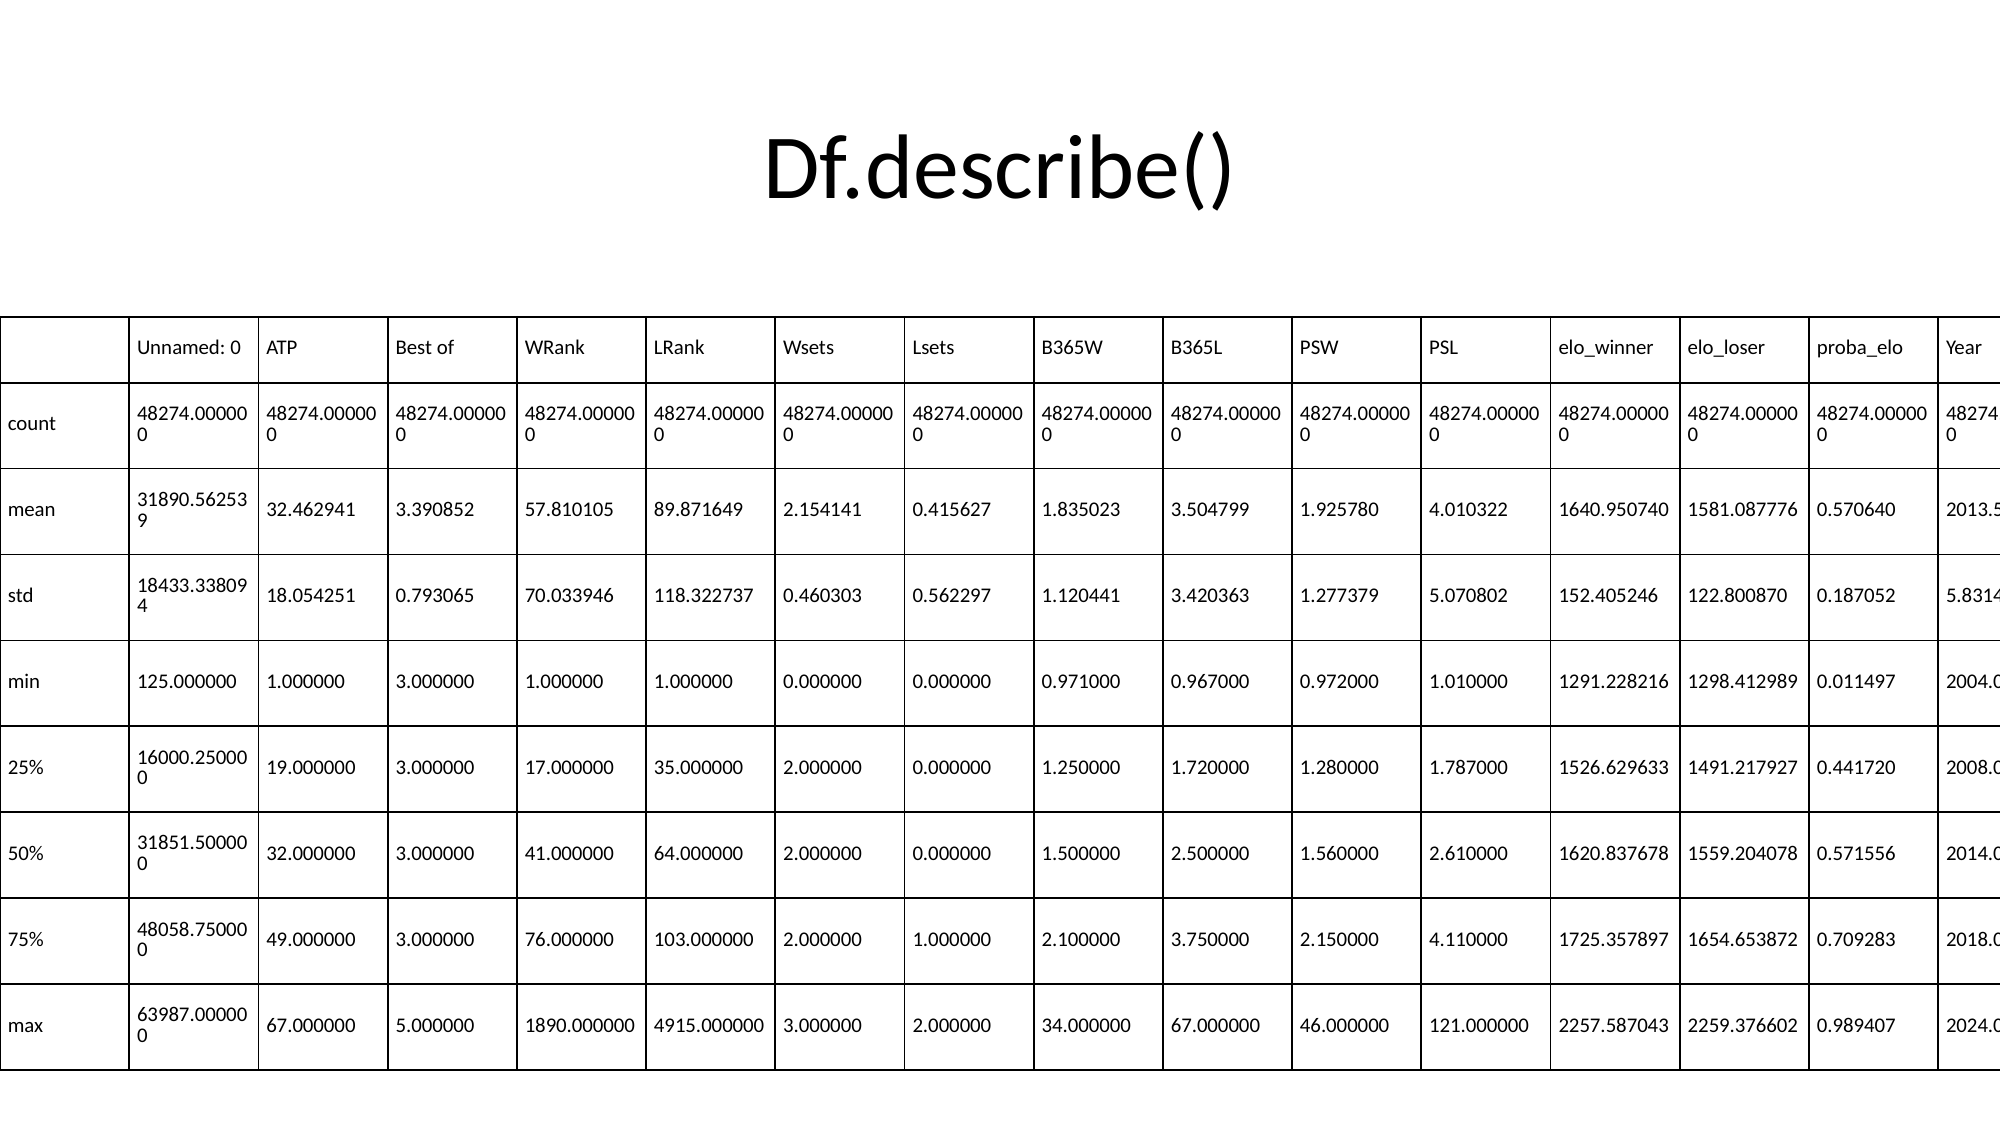

# Df.describe()
|  | Unnamed: 0 | ATP | Best of | WRank | LRank | Wsets | Lsets | B365W | B365L | PSW | PSL | elo\_winner | elo\_loser | proba\_elo | Year |
| --- | --- | --- | --- | --- | --- | --- | --- | --- | --- | --- | --- | --- | --- | --- | --- |
| count | 48274.000000 | 48274.000000 | 48274.000000 | 48274.000000 | 48274.000000 | 48274.000000 | 48274.000000 | 48274.000000 | 48274.000000 | 48274.000000 | 48274.000000 | 48274.000000 | 48274.000000 | 48274.000000 | 48274.000000 |
| mean | 31890.562539 | 32.462941 | 3.390852 | 57.810105 | 89.871649 | 2.154141 | 0.415627 | 1.835023 | 3.504799 | 1.925780 | 4.010322 | 1640.950740 | 1581.087776 | 0.570640 | 2013.514169 |
| std | 18433.338094 | 18.054251 | 0.793065 | 70.033946 | 118.322737 | 0.460303 | 0.562297 | 1.120441 | 3.420363 | 1.277379 | 5.070802 | 152.405246 | 122.800870 | 0.187052 | 5.831497 |
| min | 125.000000 | 1.000000 | 3.000000 | 1.000000 | 1.000000 | 0.000000 | 0.000000 | 0.971000 | 0.967000 | 0.972000 | 1.010000 | 1291.228216 | 1298.412989 | 0.011497 | 2004.000000 |
| 25% | 16000.250000 | 19.000000 | 3.000000 | 17.000000 | 35.000000 | 2.000000 | 0.000000 | 1.250000 | 1.720000 | 1.280000 | 1.787000 | 1526.629633 | 1491.217927 | 0.441720 | 2008.000000 |
| 50% | 31851.500000 | 32.000000 | 3.000000 | 41.000000 | 64.000000 | 2.000000 | 0.000000 | 1.500000 | 2.500000 | 1.560000 | 2.610000 | 1620.837678 | 1559.204078 | 0.571556 | 2014.000000 |
| 75% | 48058.750000 | 49.000000 | 3.000000 | 76.000000 | 103.000000 | 2.000000 | 1.000000 | 2.100000 | 3.750000 | 2.150000 | 4.110000 | 1725.357897 | 1654.653872 | 0.709283 | 2018.000000 |
| max | 63987.000000 | 67.000000 | 5.000000 | 1890.000000 | 4915.000000 | 3.000000 | 2.000000 | 34.000000 | 67.000000 | 46.000000 | 121.000000 | 2257.587043 | 2259.376602 | 0.989407 | 2024.000000 |